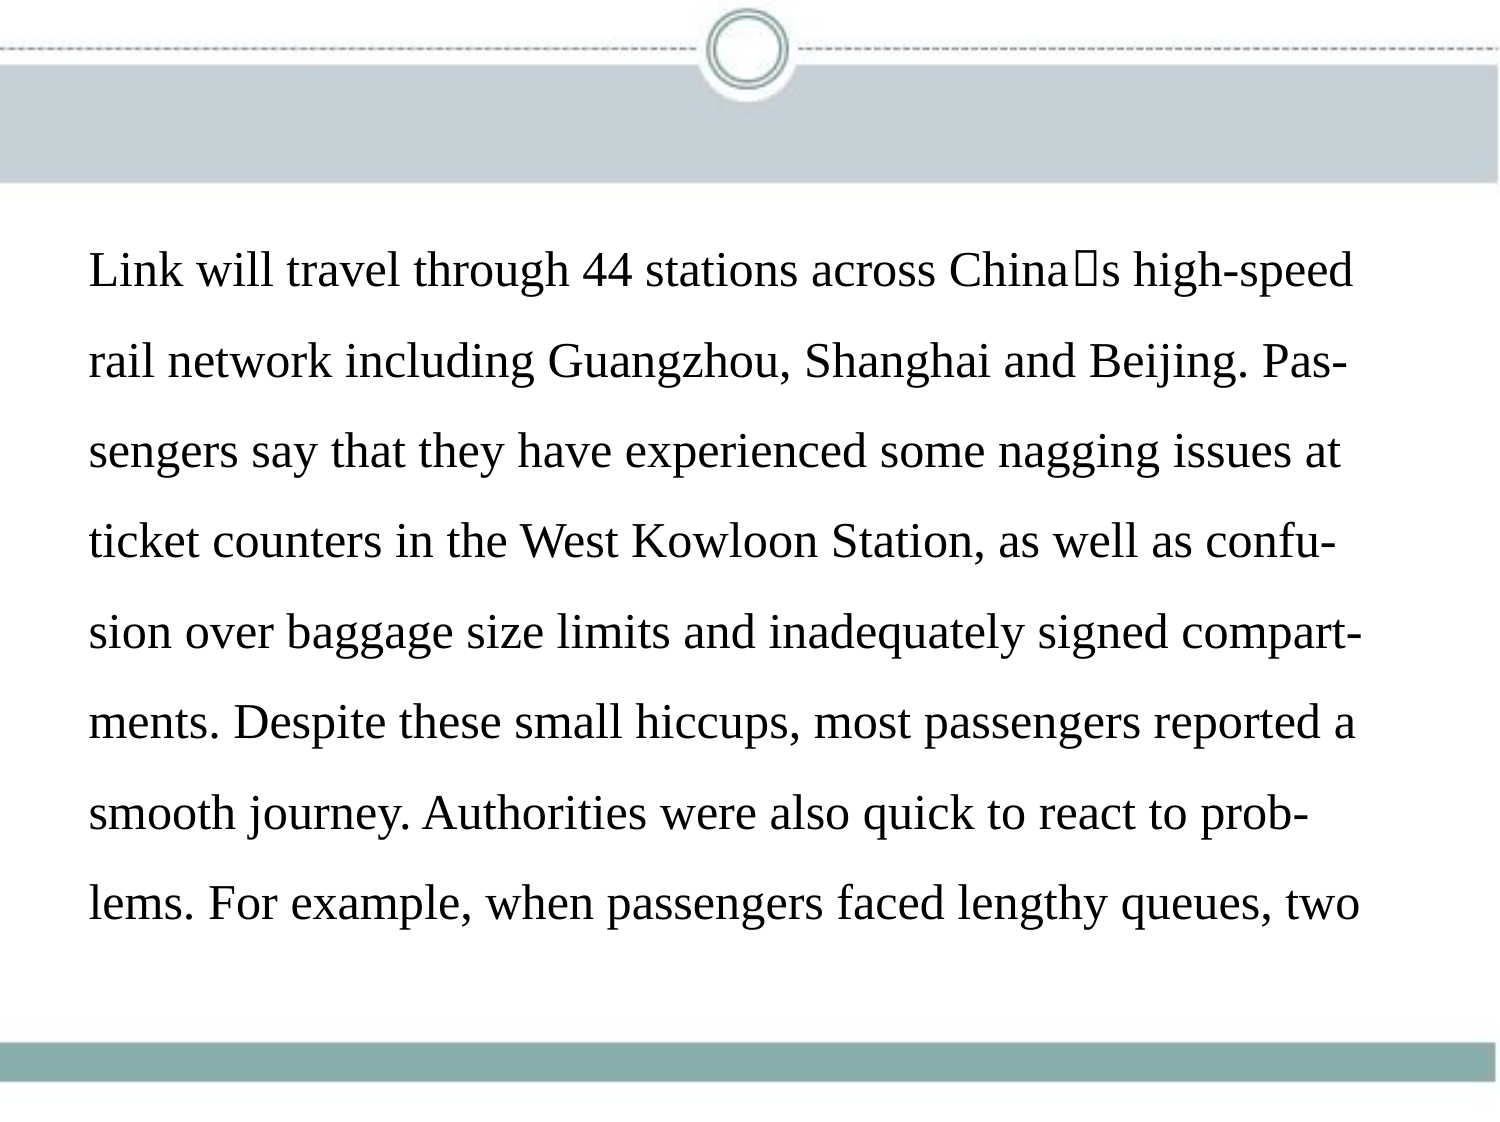

Link will travel through 44 stations across China􀆳s high-speed
rail network including Guangzhou, Shanghai and Beijing. Pas-
sengers say that they have experienced some nagging issues at
ticket counters in the West Kowloon Station, as well as confu-
sion over baggage size limits and inadequately signed compart-
ments. Despite these small hiccups, most passengers reported a
smooth journey. Authorities were also quick to react to prob-
lems. For example, when passengers faced lengthy queues, two